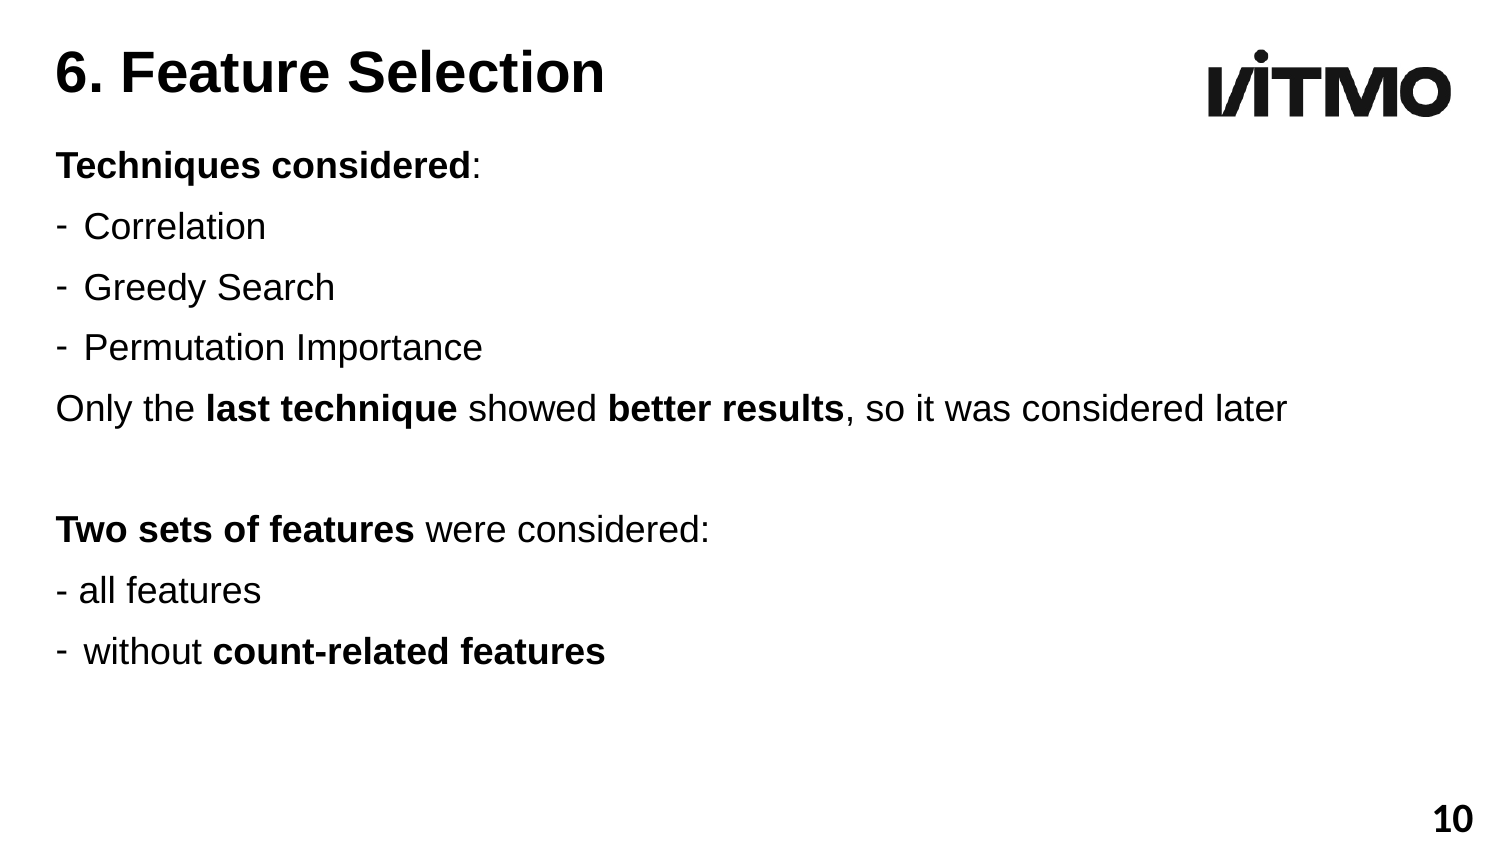

6. Feature Selection
Techniques considered:
Correlation
Greedy Search
Permutation Importance
Only the last technique showed better results, so it was considered later

Two sets of features were considered:
- all features
without count-related features

10